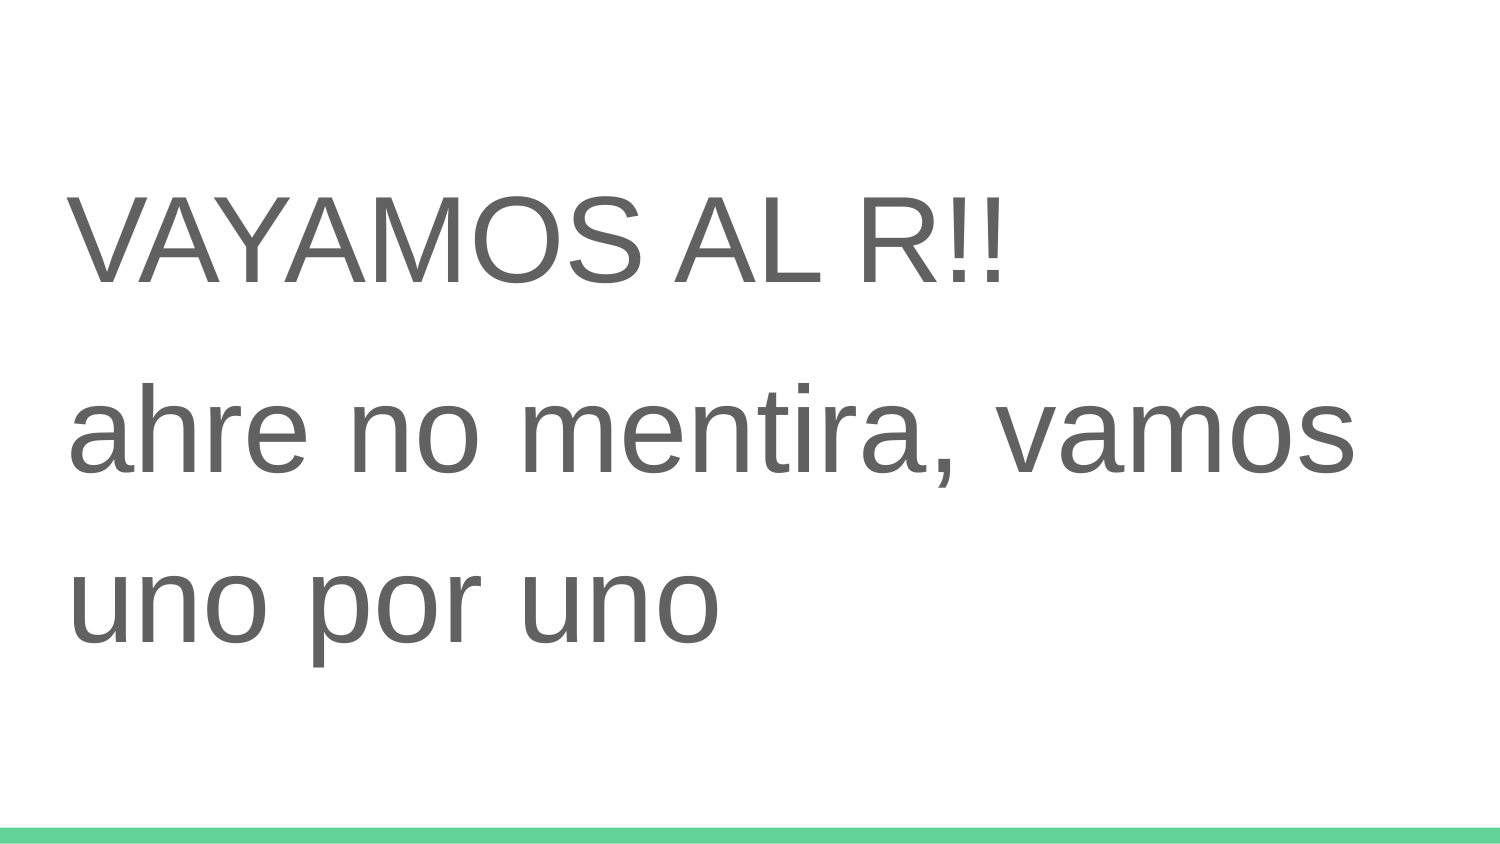

VAYAMOS AL R!!
ahre no mentira, vamos uno por uno